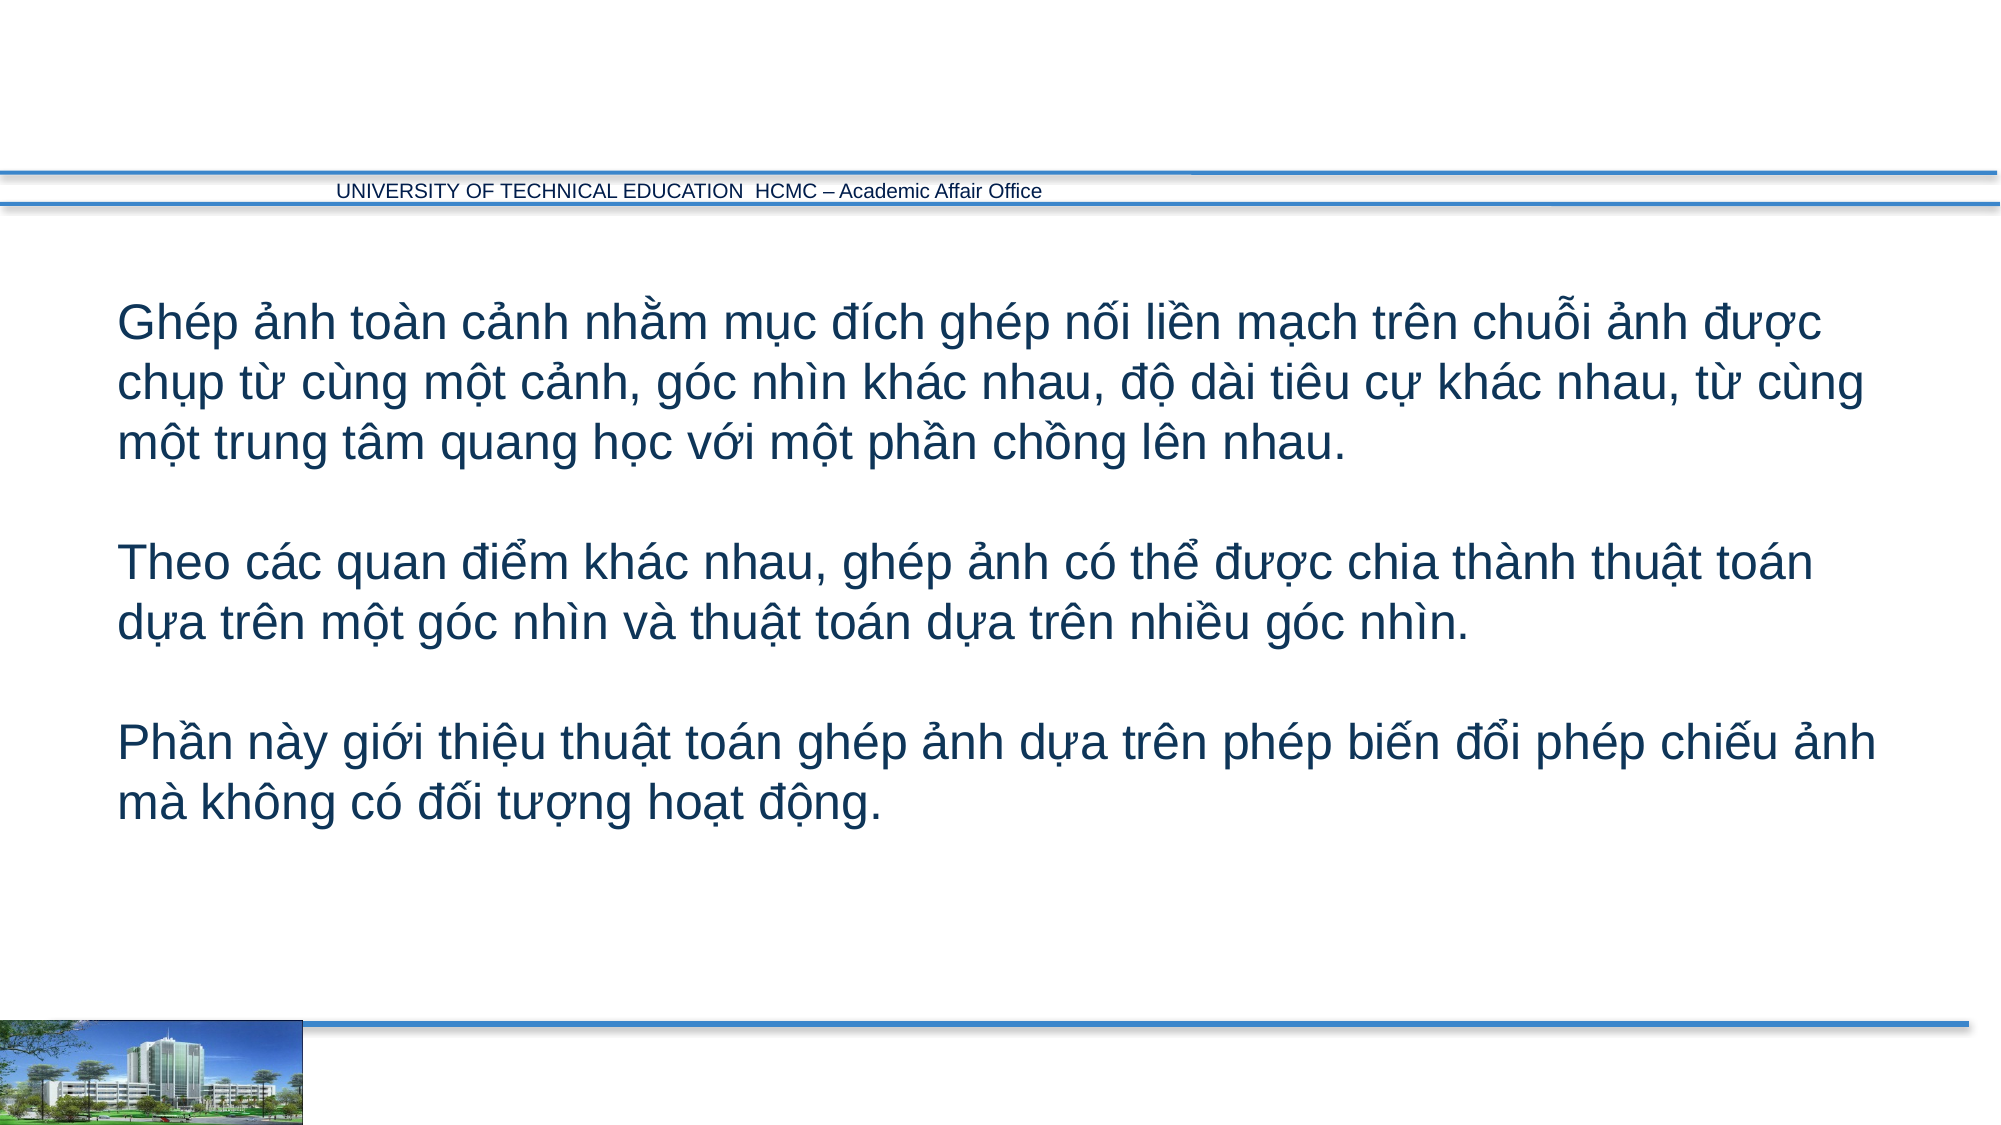

Ghép ảnh toàn cảnh nhằm mục đích ghép nối liền mạch trên chuỗi ảnh được chụp từ cùng một cảnh, góc nhìn khác nhau, độ dài tiêu cự khác nhau, từ cùng một trung tâm quang học với một phần chồng lên nhau.

Theo các quan điểm khác nhau, ghép ảnh có thể được chia thành thuật toán dựa trên một góc nhìn và thuật toán dựa trên nhiều góc nhìn.

Phần này giới thiệu thuật toán ghép ảnh dựa trên phép biến đổi phép chiếu ảnh mà không có đối tượng hoạt động.